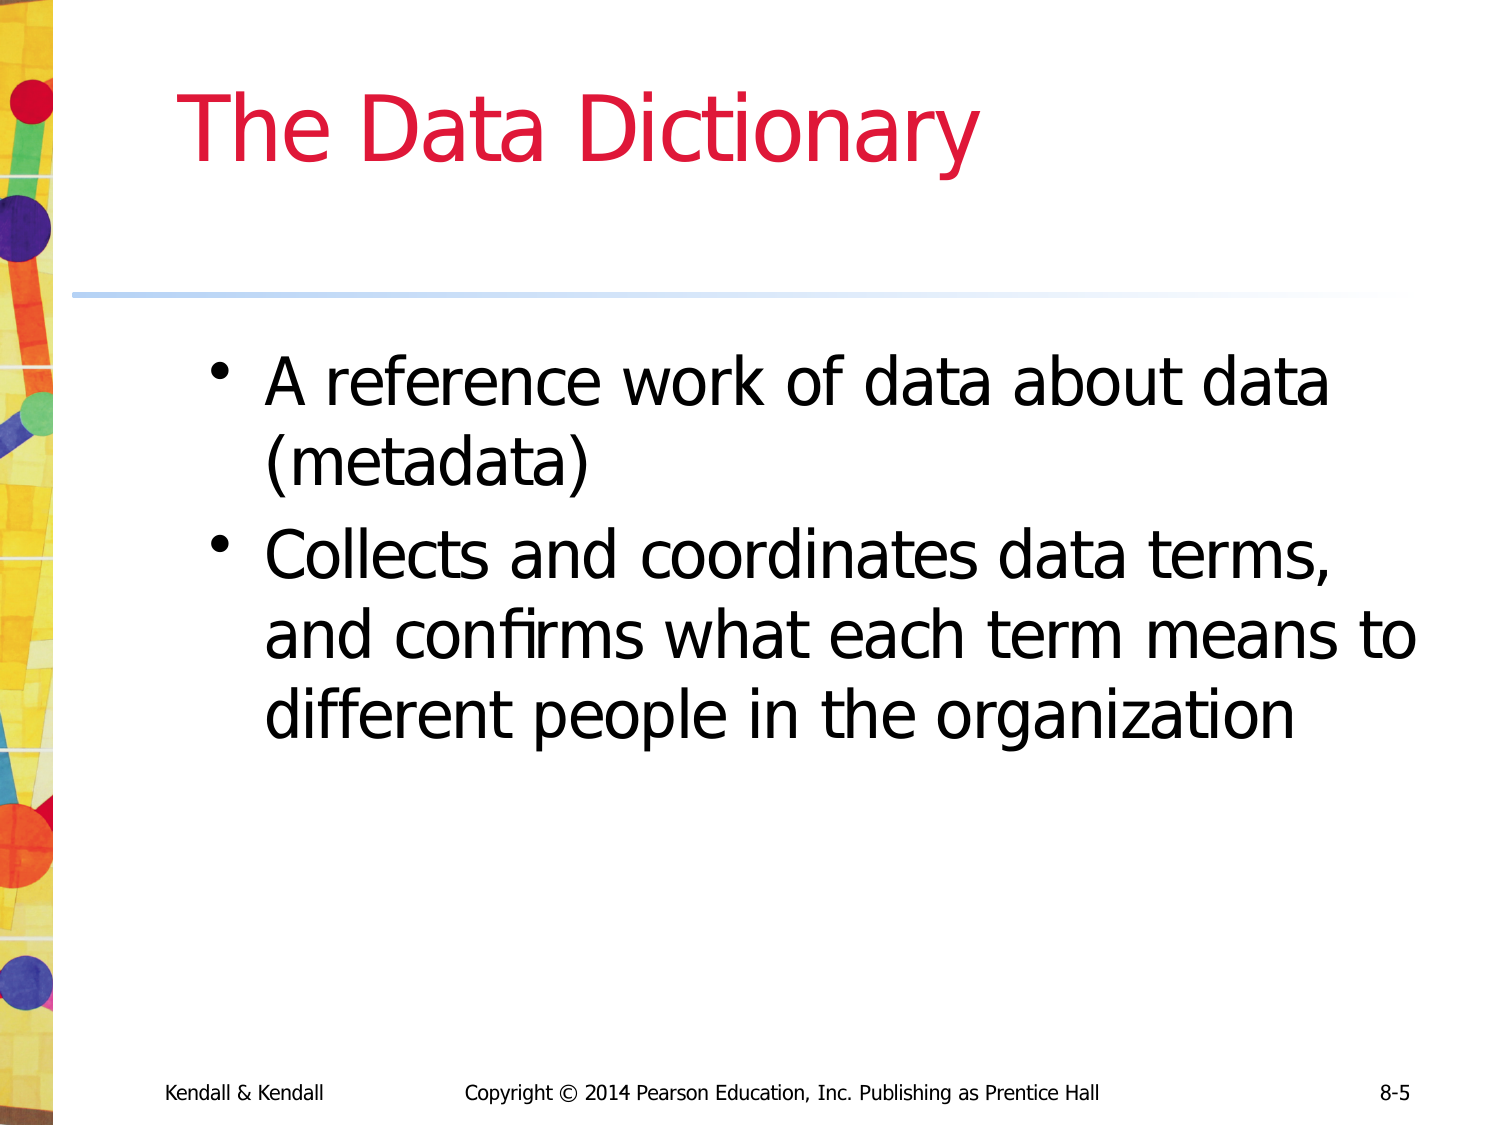

# The Data Dictionary
A reference work of data about data (metadata)
Collects and coordinates data terms, and confirms what each term means to different people in the organization
Kendall & Kendall	Copyright © 2014 Pearson Education, Inc. Publishing as Prentice Hall
8-5